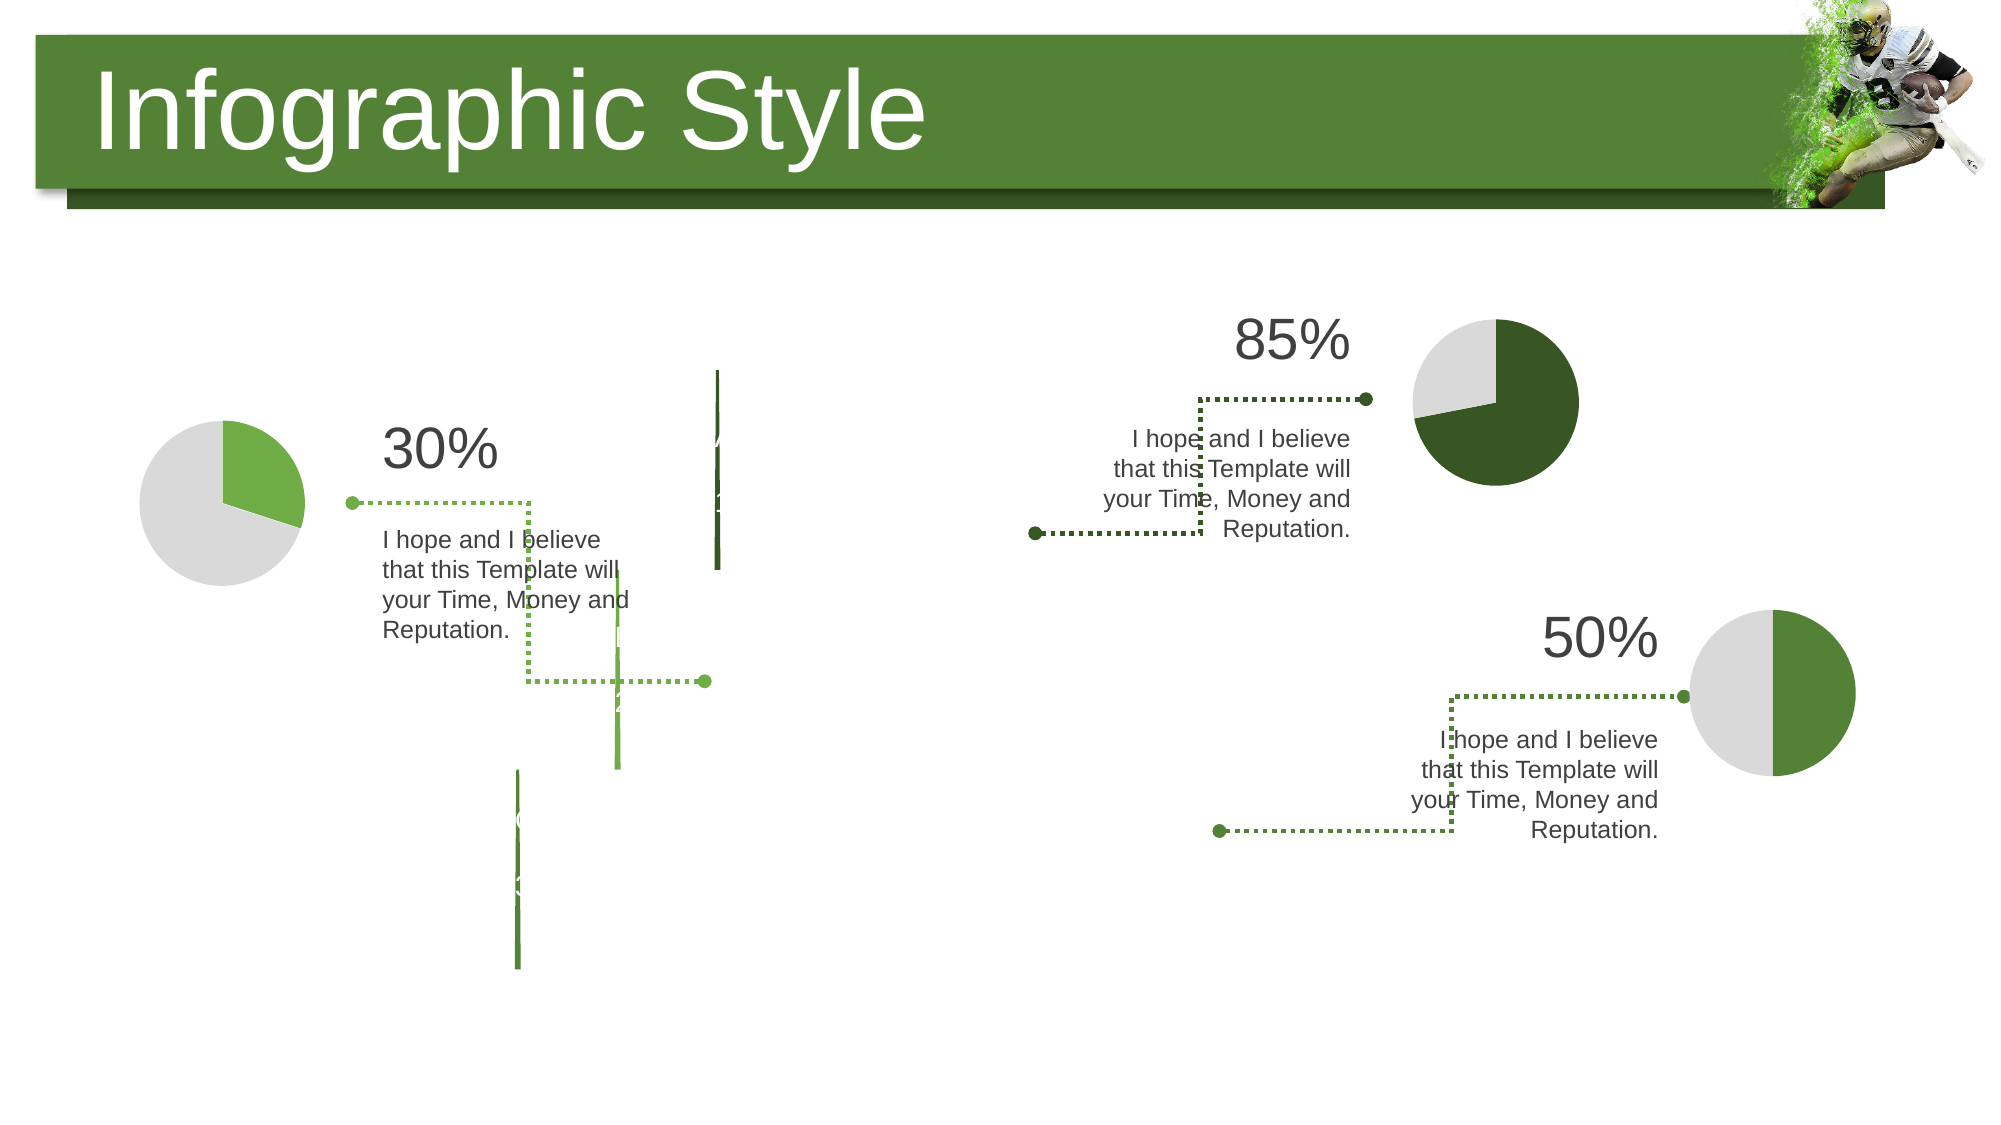

Infographic Style
85%

### Chart

| Category | Sales |
|---|---|
| 1st Qtr | 8.2 |
| 2nd Qtr | 3.2 |
A 1
C 3
30%
I hope and I believe that this Template will your Time, Money and Reputation.

### Chart

| Category | Sales |
|---|---|
| 1st Qtr | 30.0 |
| 2nd Qtr | 70.0 |
I hope and I believe that this Template will your Time, Money and Reputation.
50%

### Chart

| Category | Sales |
|---|---|
| 1st Qtr | 50.0 |
| 2nd Qtr | 50.0 |
I hope and I believe that this Template will your Time, Money and Reputation.